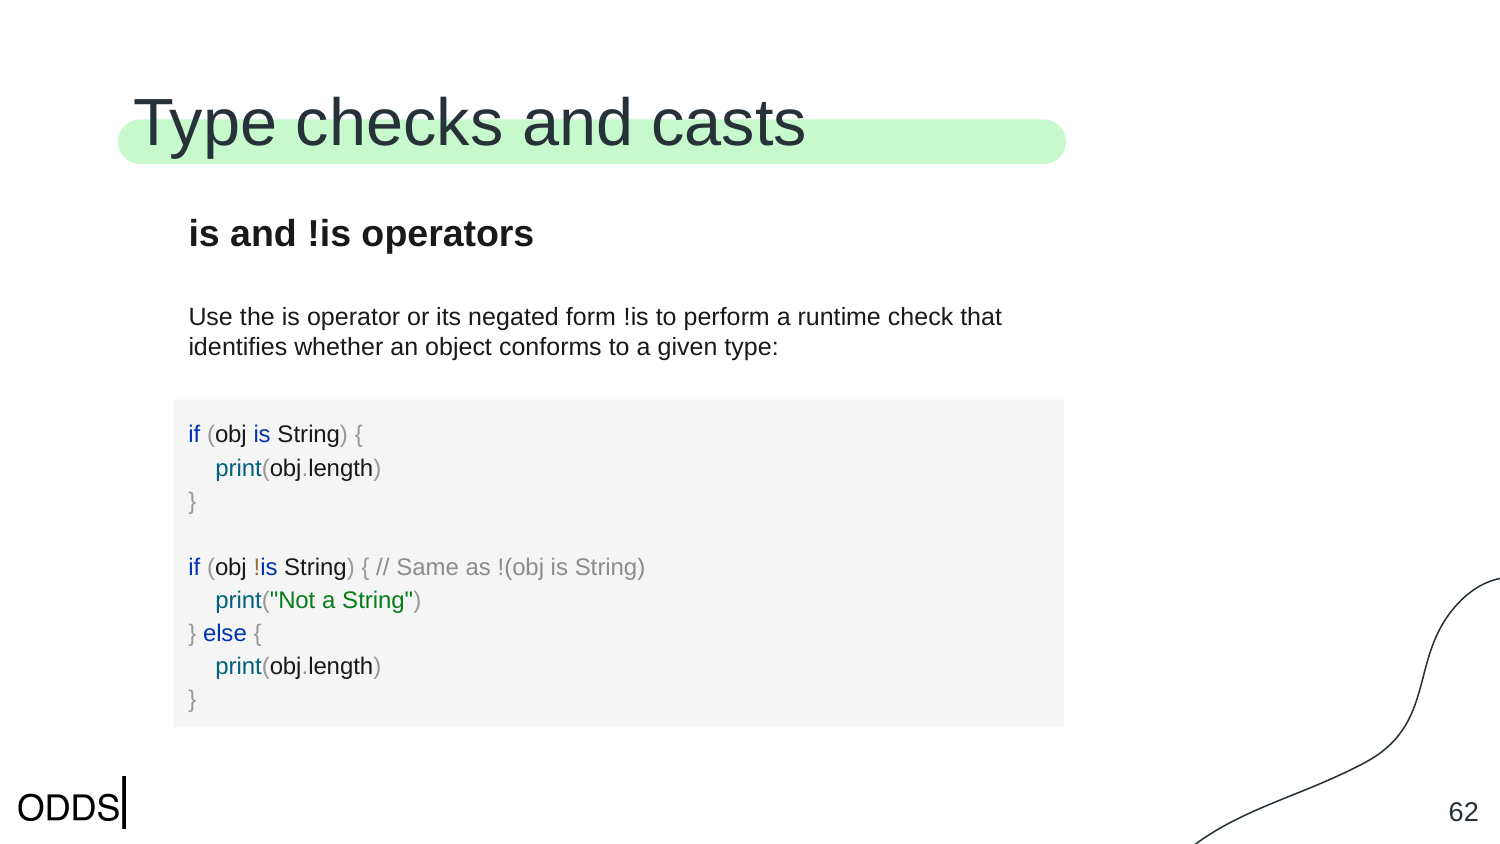

# Type checks and casts﻿
is and !is operators﻿
Use the is operator or its negated form !is to perform a runtime check that identifies whether an object conforms to a given type:
if (obj is String) {
    print(obj.length)
}

if (obj !is String) { // Same as !(obj is String)
    print("Not a String")
} else {
    print(obj.length)
}
62